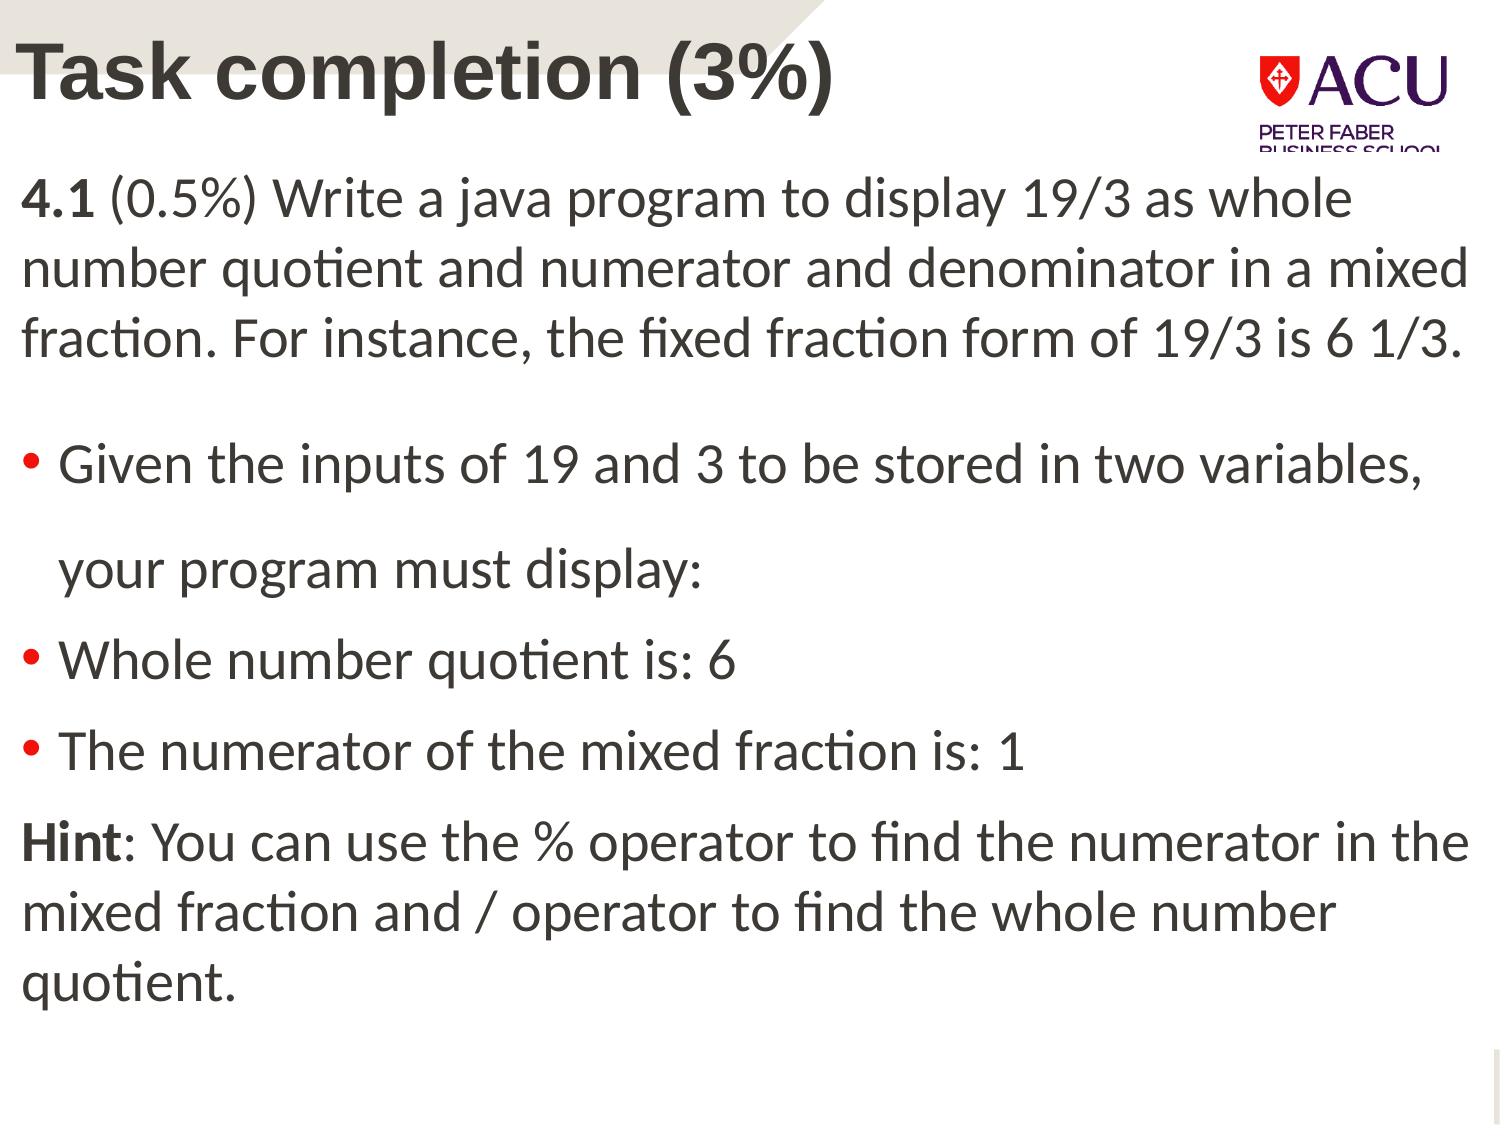

# Task completion (3%)
4.1 (0.5%) Write a java program to display 19/3 as whole number quotient and numerator and denominator in a mixed fraction. For instance, the fixed fraction form of 19/3 is 6 1/3.
Given the inputs of 19 and 3 to be stored in two variables, your program must display:
Whole number quotient is: 6
The numerator of the mixed fraction is: 1
Hint: You can use the % operator to find the numerator in the mixed fraction and / operator to find the whole number quotient.
3